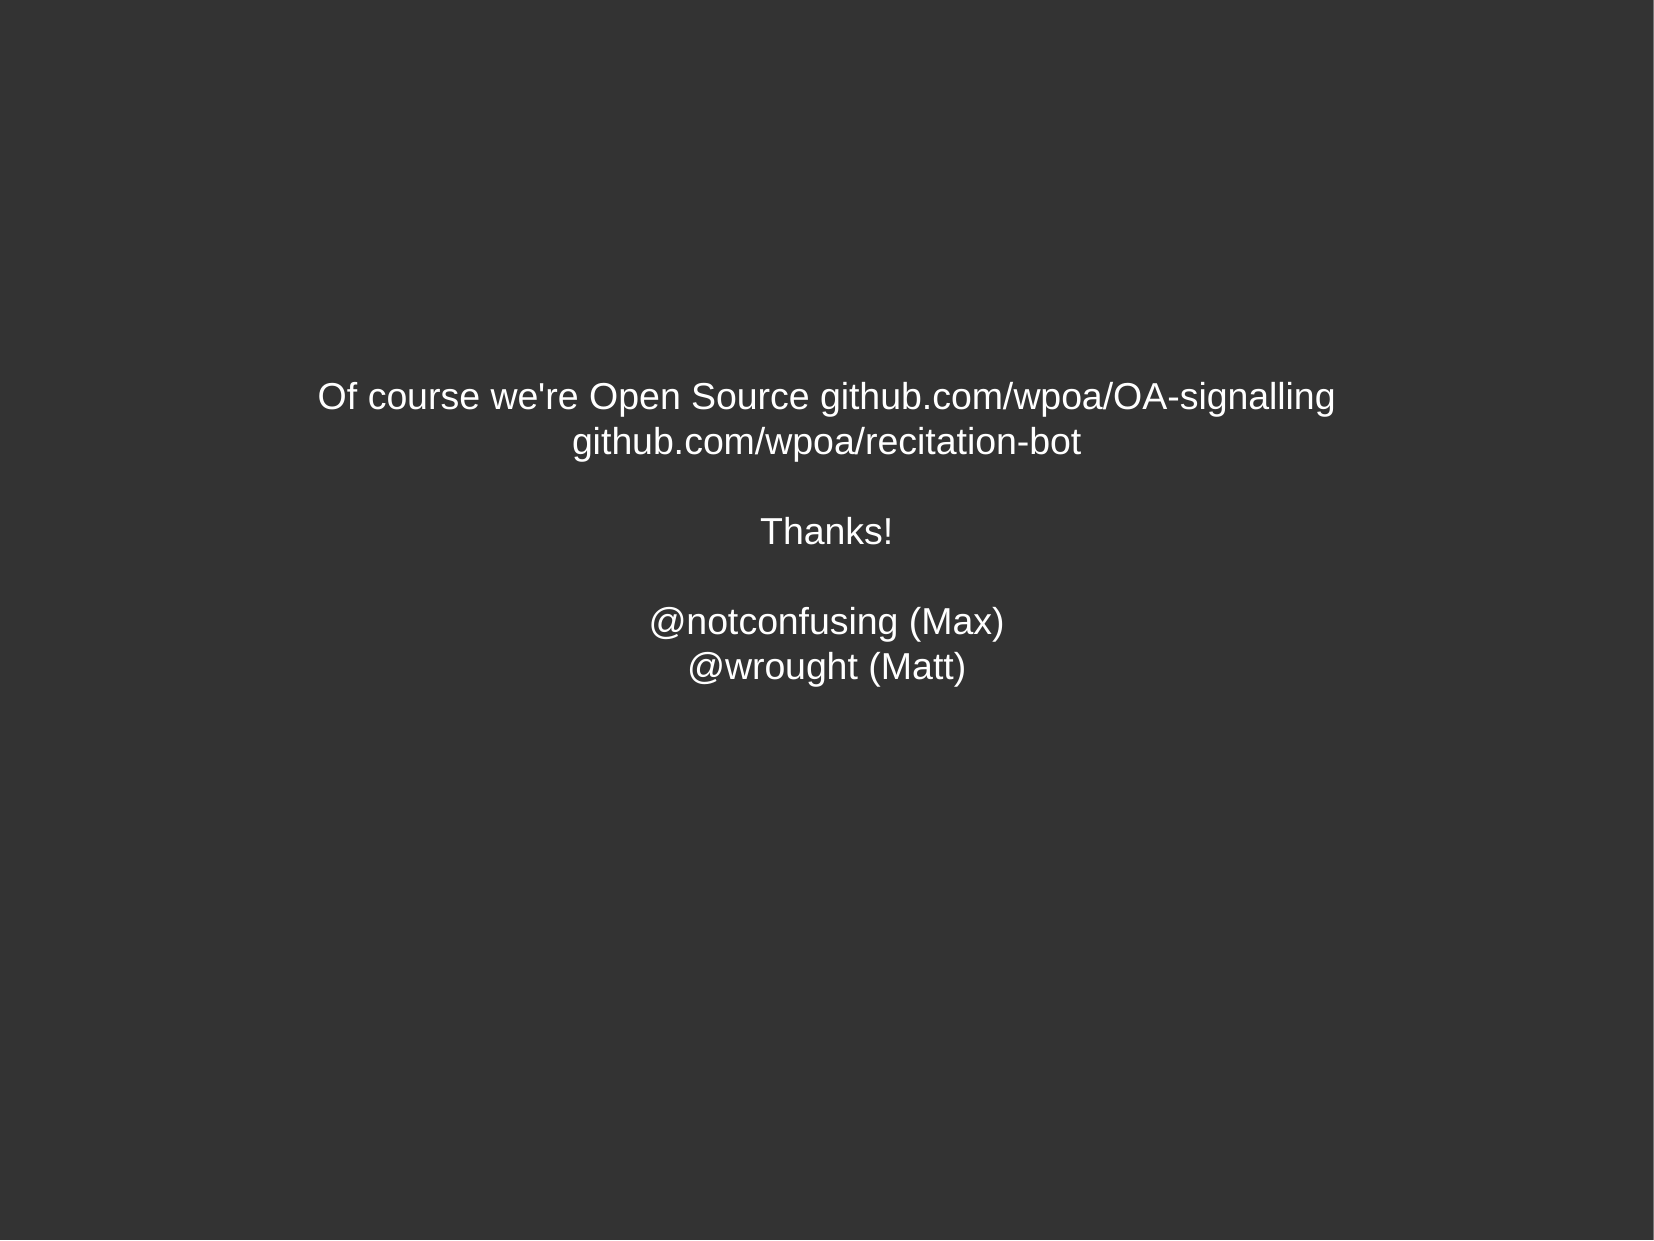

Of course we're Open Source github.com/wpoa/OA-signalling
github.com/wpoa/recitation-bot

Thanks!

@notconfusing (Max)
@wrought (Matt)